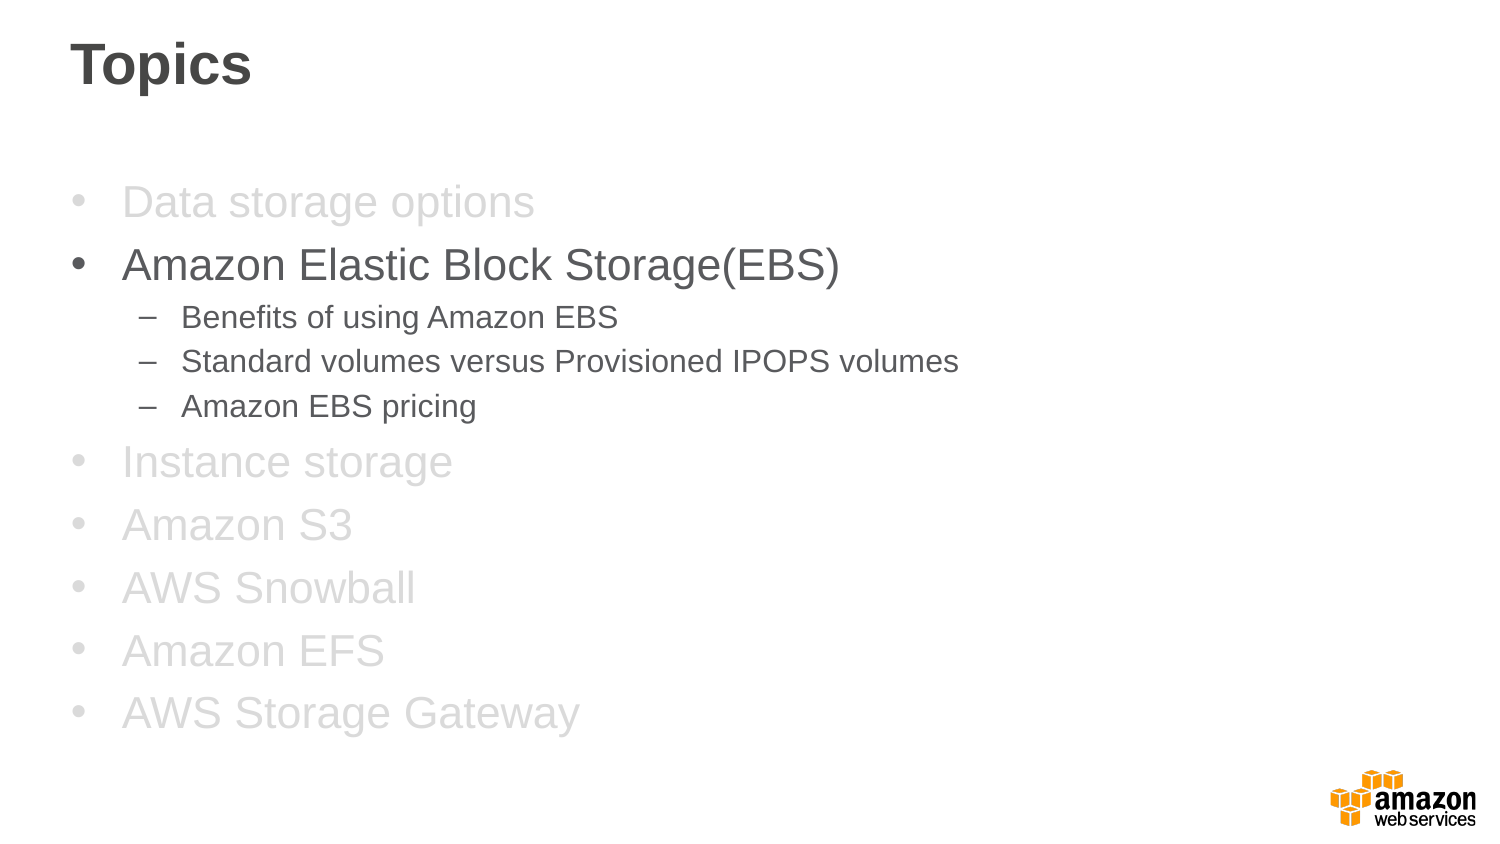

# Topics
Data storage options
Amazon Elastic Block Storage(EBS)
Benefits of using Amazon EBS
Standard volumes versus Provisioned IPOPS volumes
Amazon EBS pricing
Instance storage
Amazon S3
AWS Snowball
Amazon EFS
AWS Storage Gateway